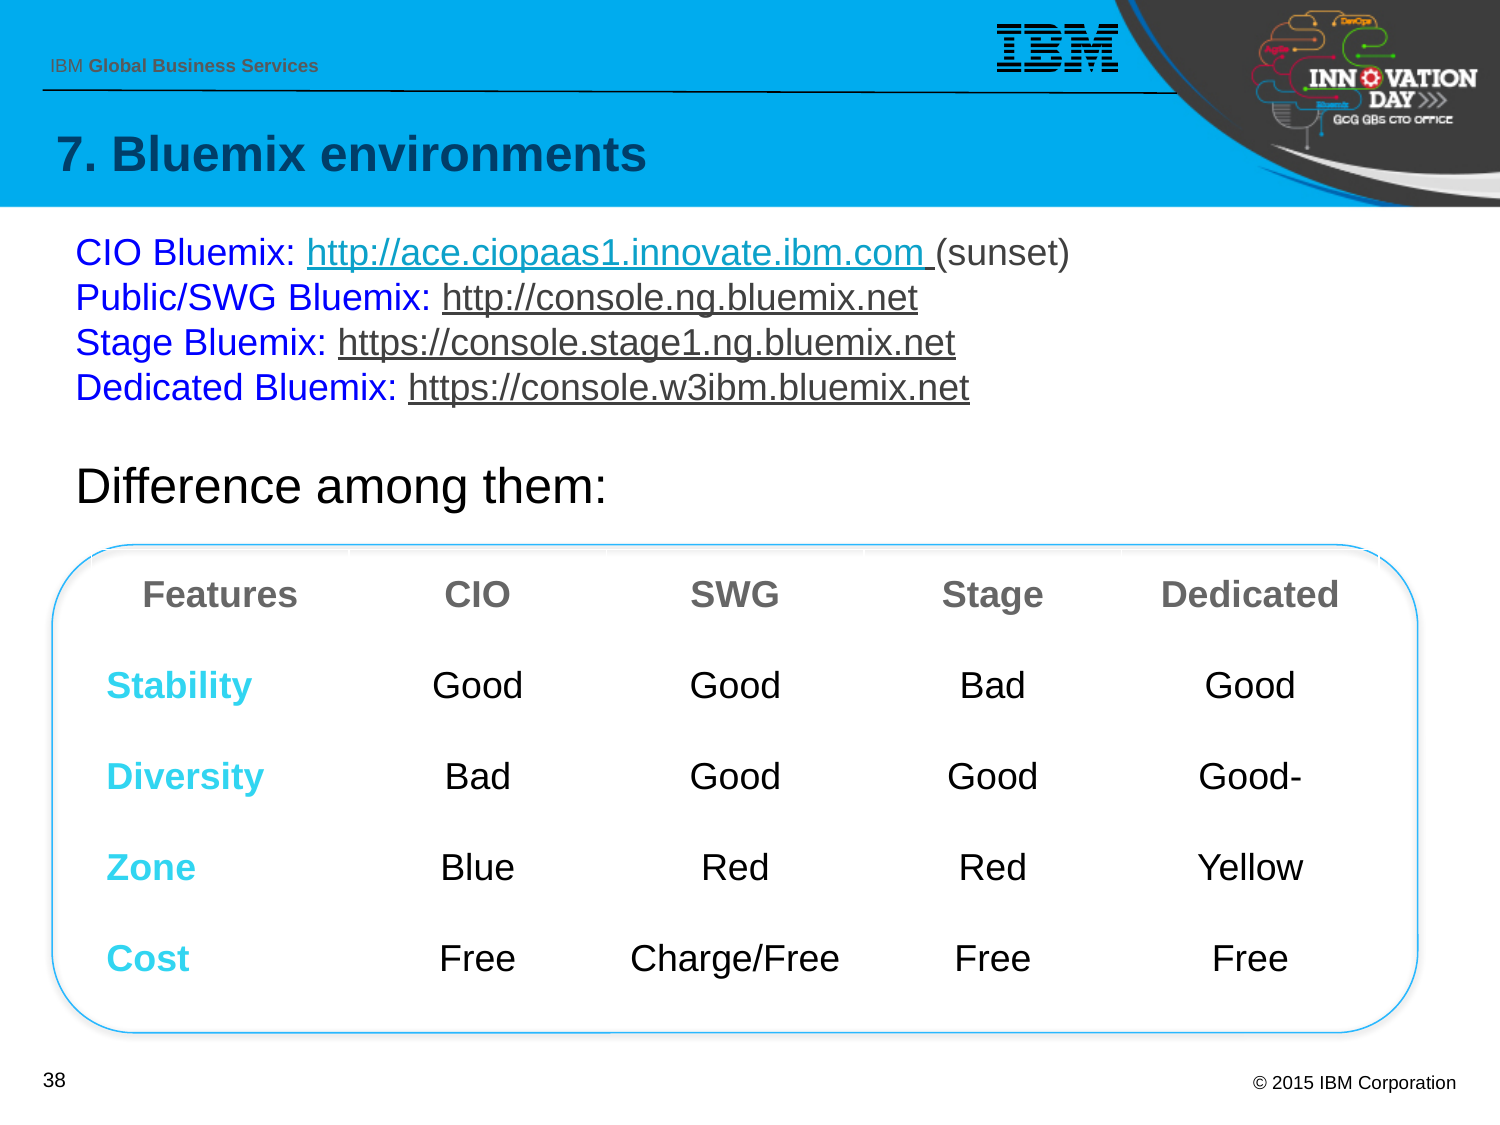

# 7. Bluemix environments
CIO Bluemix: http://ace.ciopaas1.innovate.ibm.com (sunset)
Public/SWG Bluemix: http://console.ng.bluemix.net
Stage Bluemix: https://console.stage1.ng.bluemix.net
Dedicated Bluemix: https://console.w3ibm.bluemix.net

Difference among them:

| Features | CIO | SWG | Stage | Dedicated |
| --- | --- | --- | --- | --- |
| Stability | Good | Good | Bad | Good |
| Diversity | Bad | Good | Good | Good- |
| Zone | Blue | Red | Red | Yellow |
| Cost | Free | Charge/Free | Free | Free |